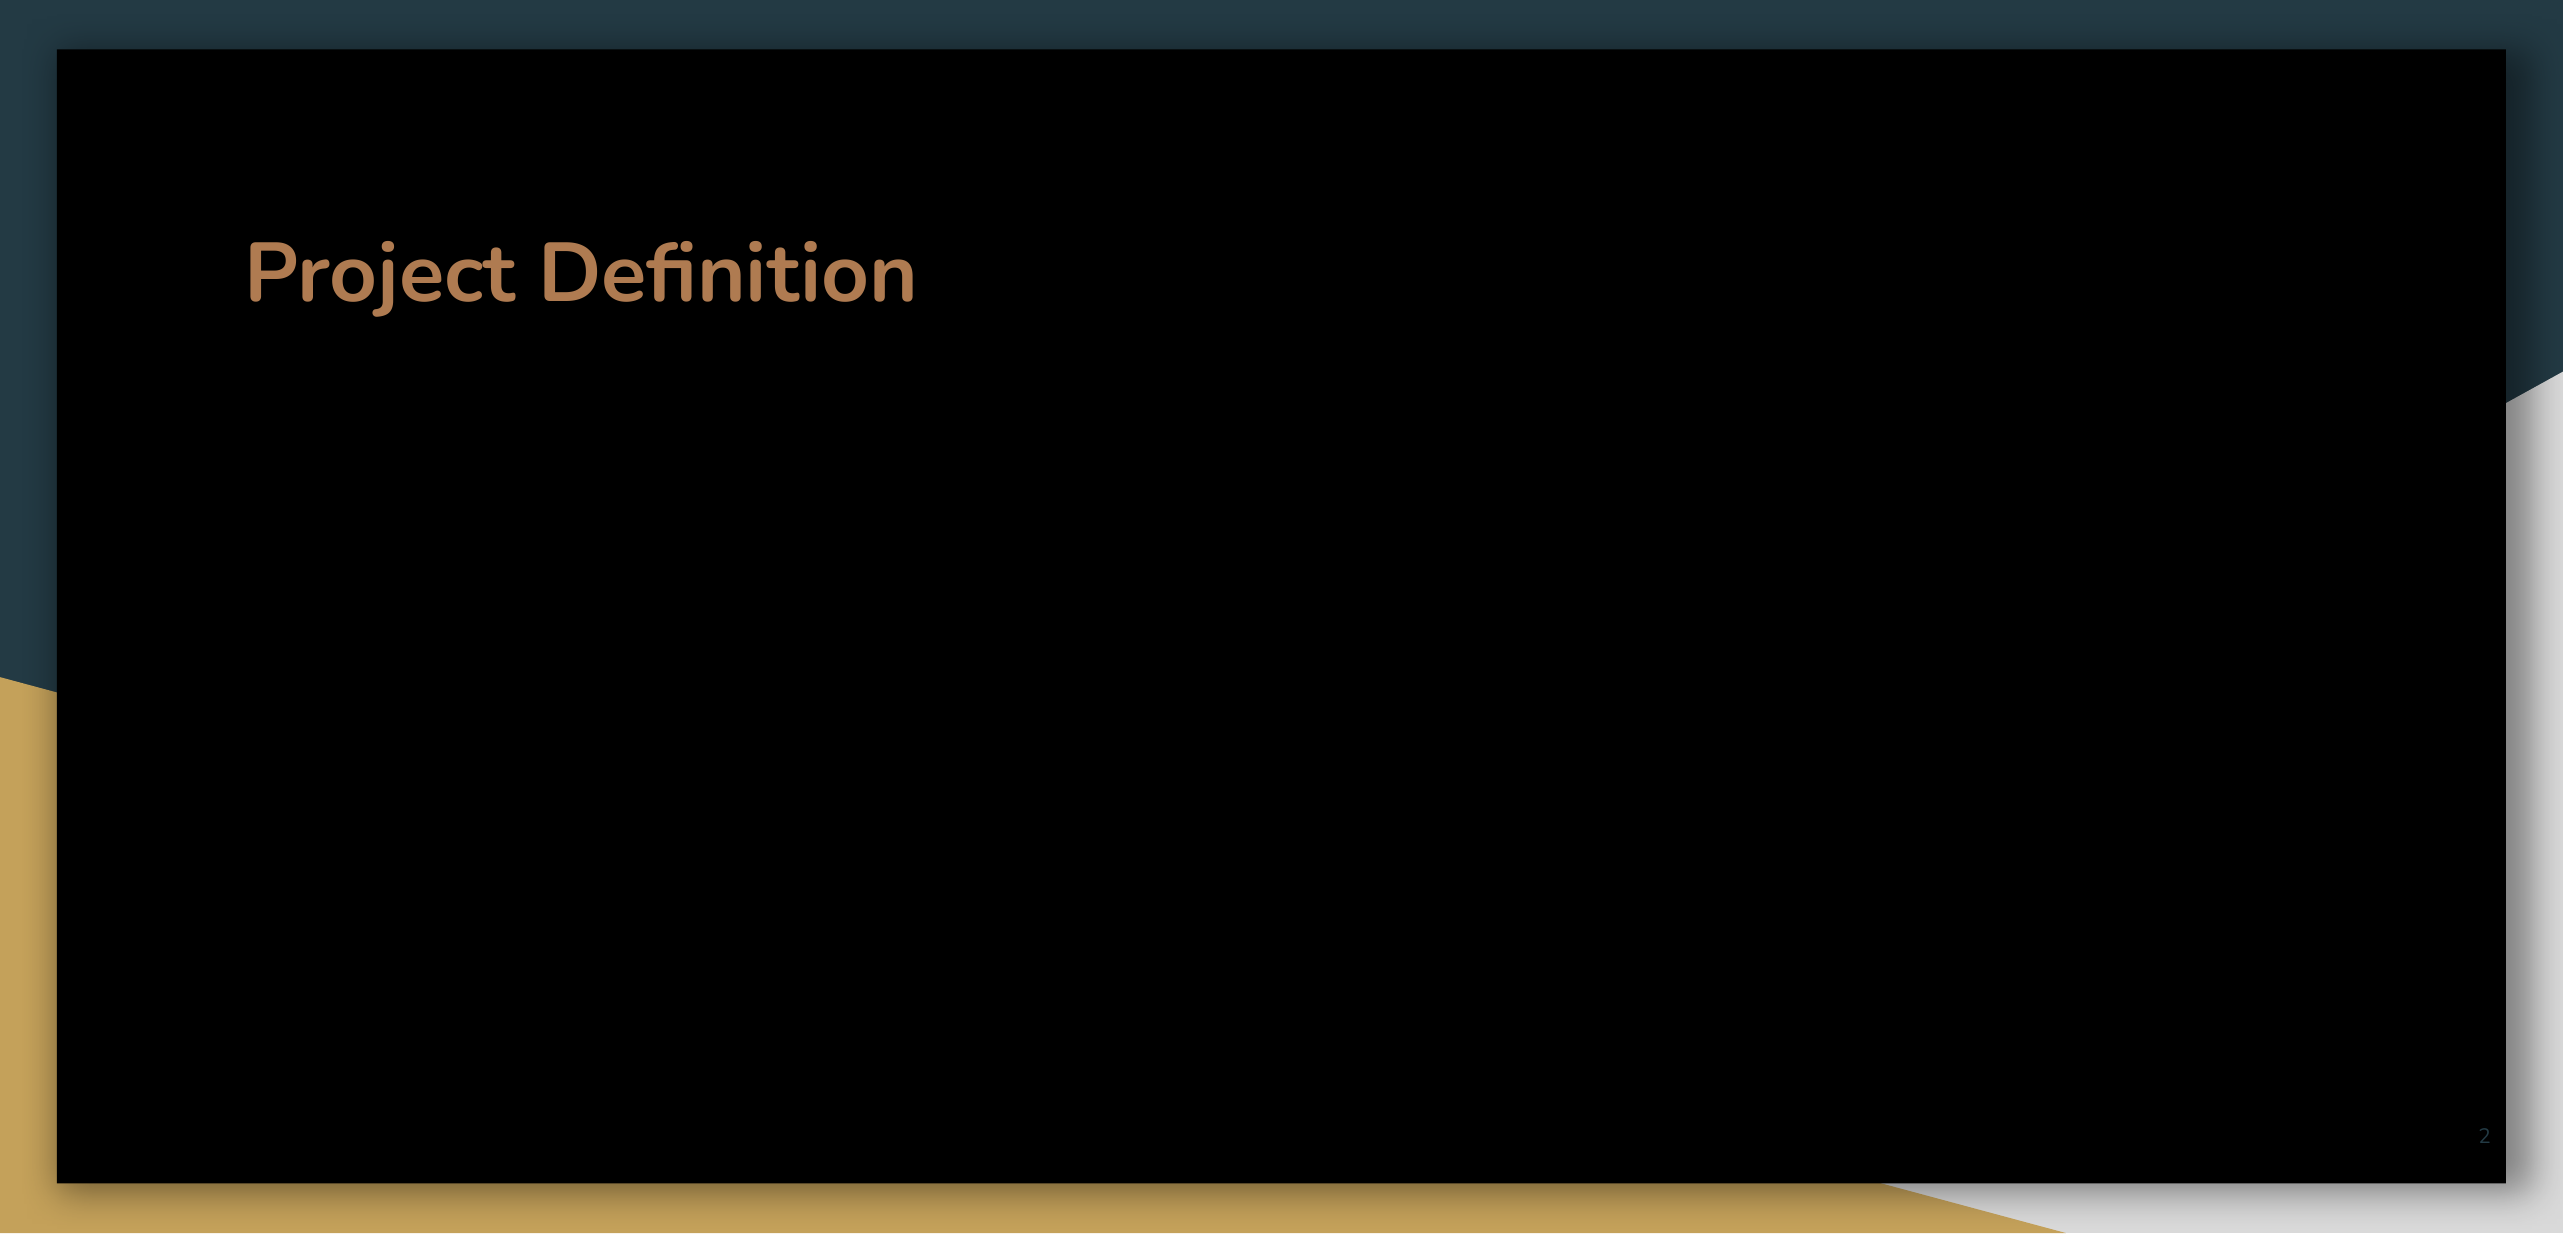

Project Definition
A web-based solution to order/manage home care services (office/home cleaning, washing of rental house, stair cleaning etc.). The customer area should provide online ordering facility of home care services to end user along with management of his/her profile & orders. The admin area should provide easy way to manage customer, services, feedbacks & orders.
2